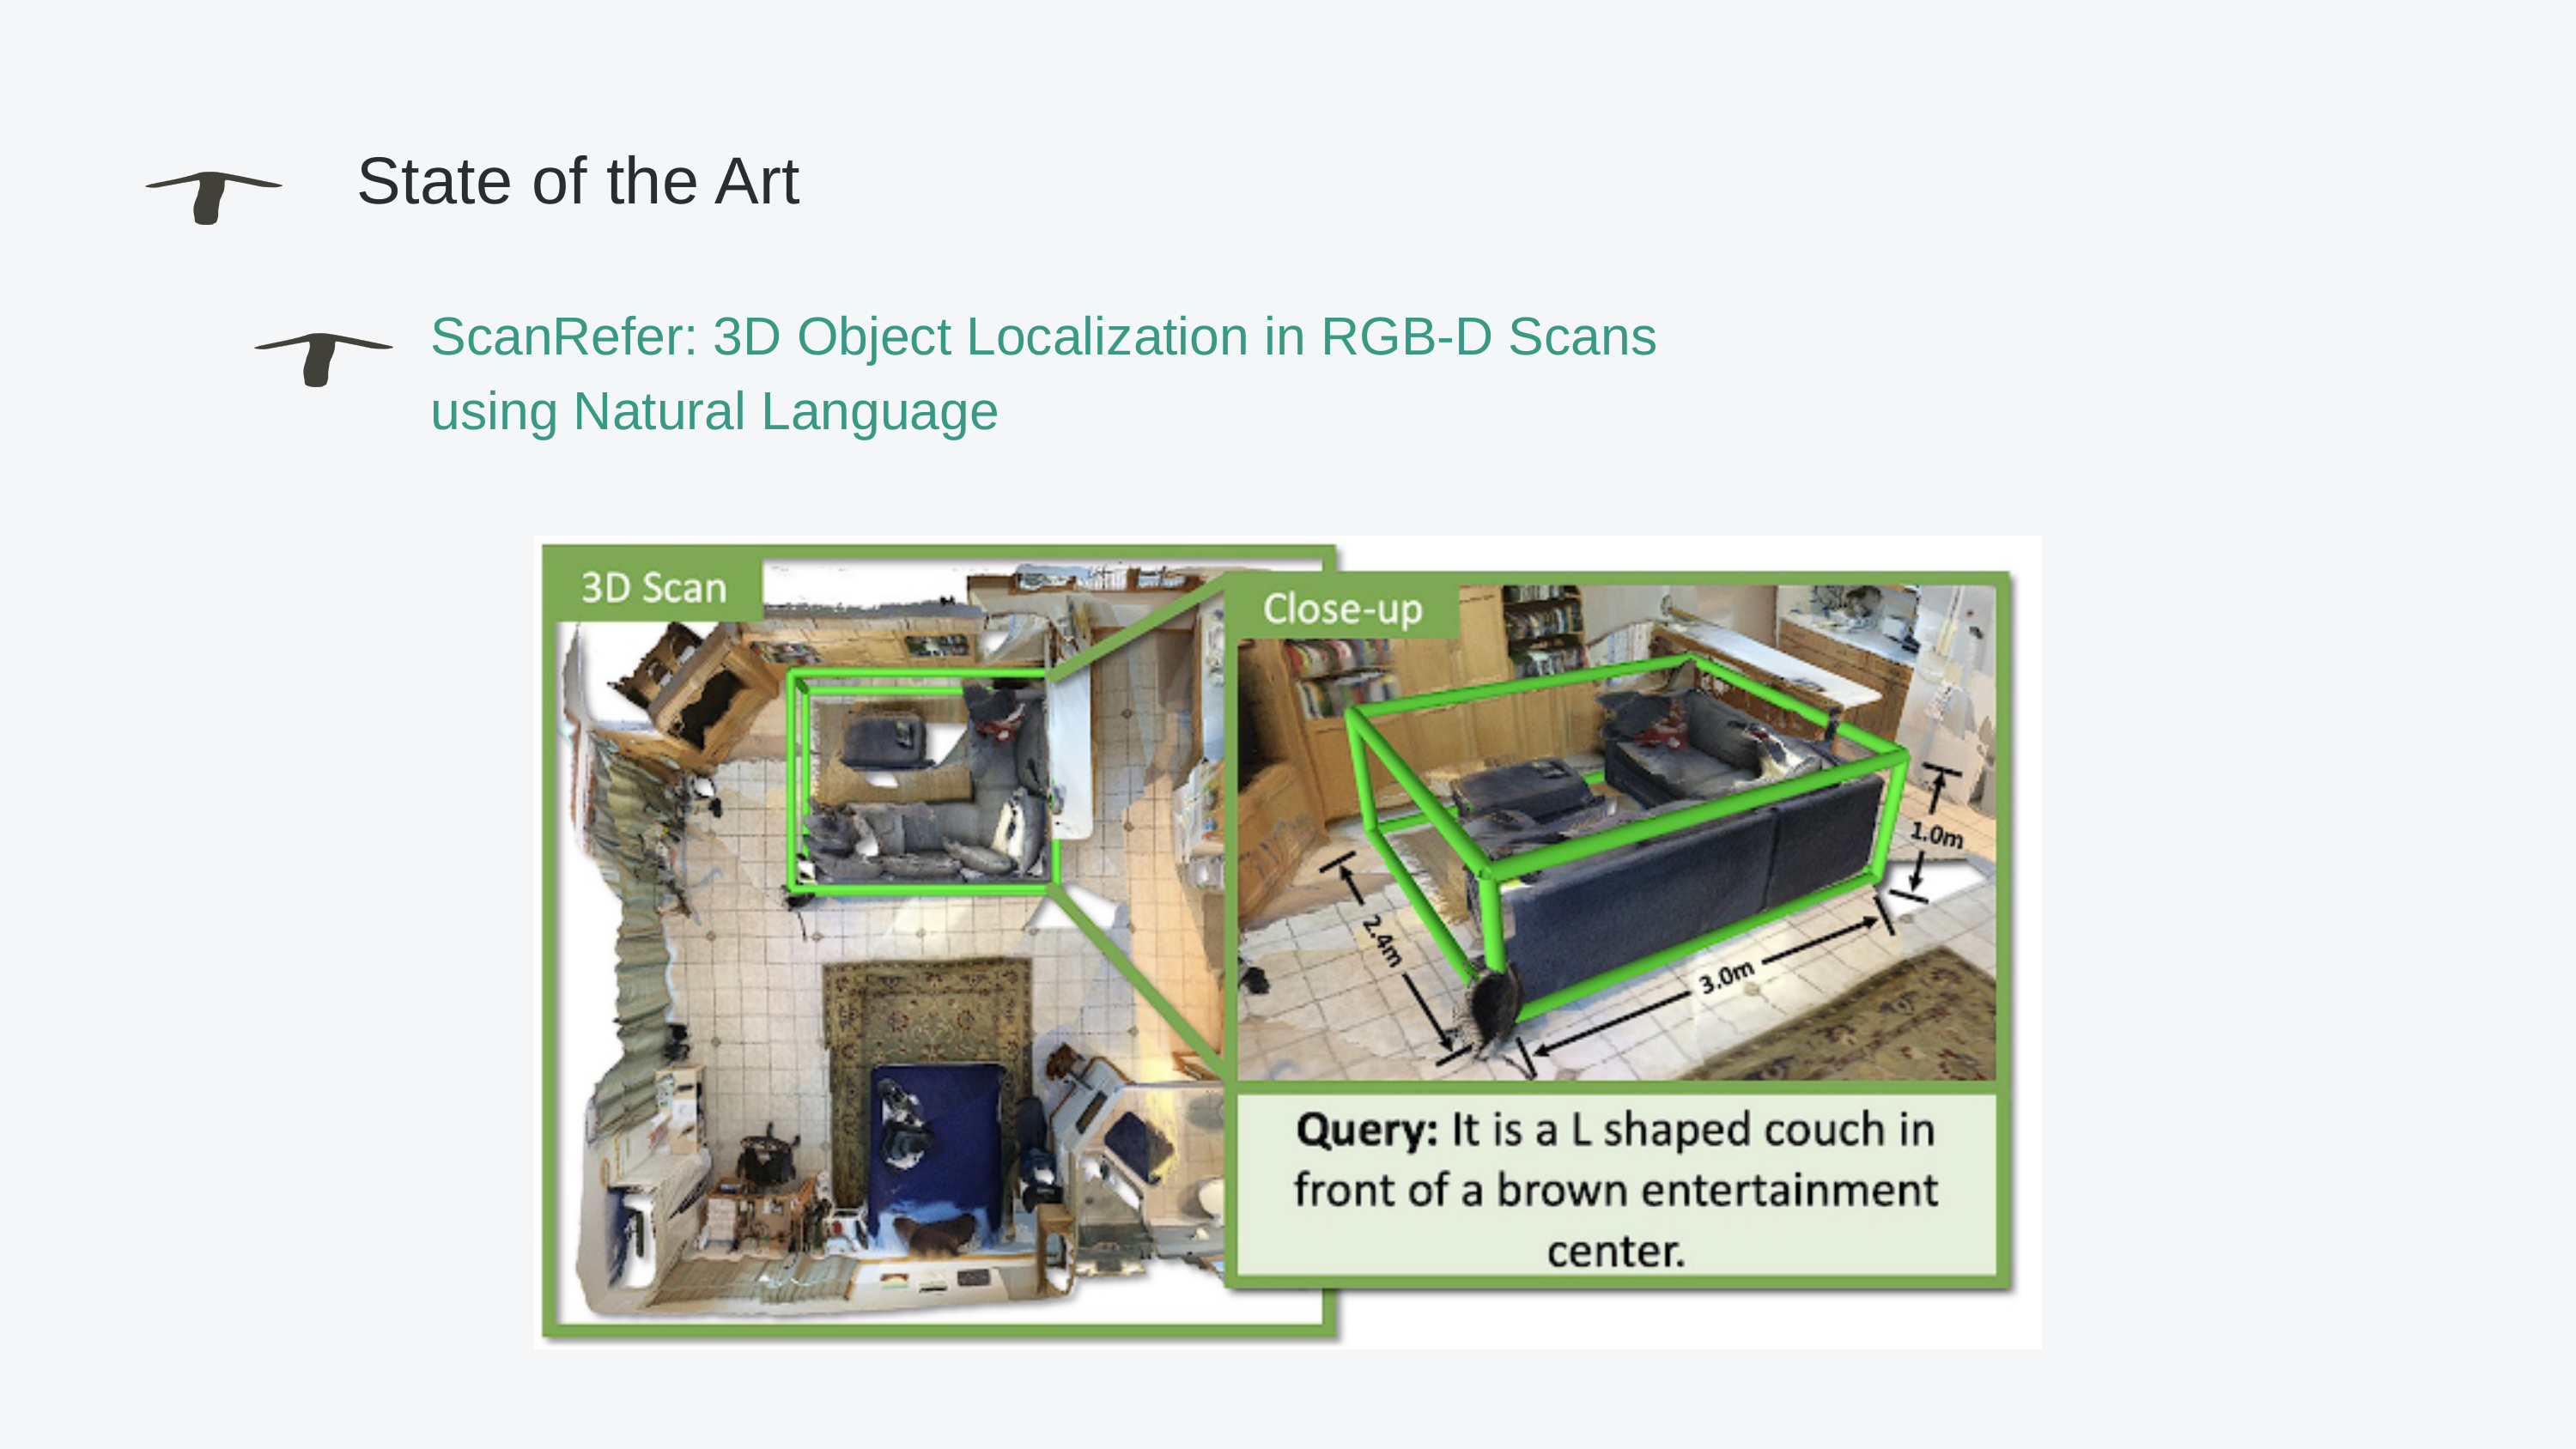

State of the Art

ScanRefer: 3D Object Localization in RGB-D Scans using Natural Language